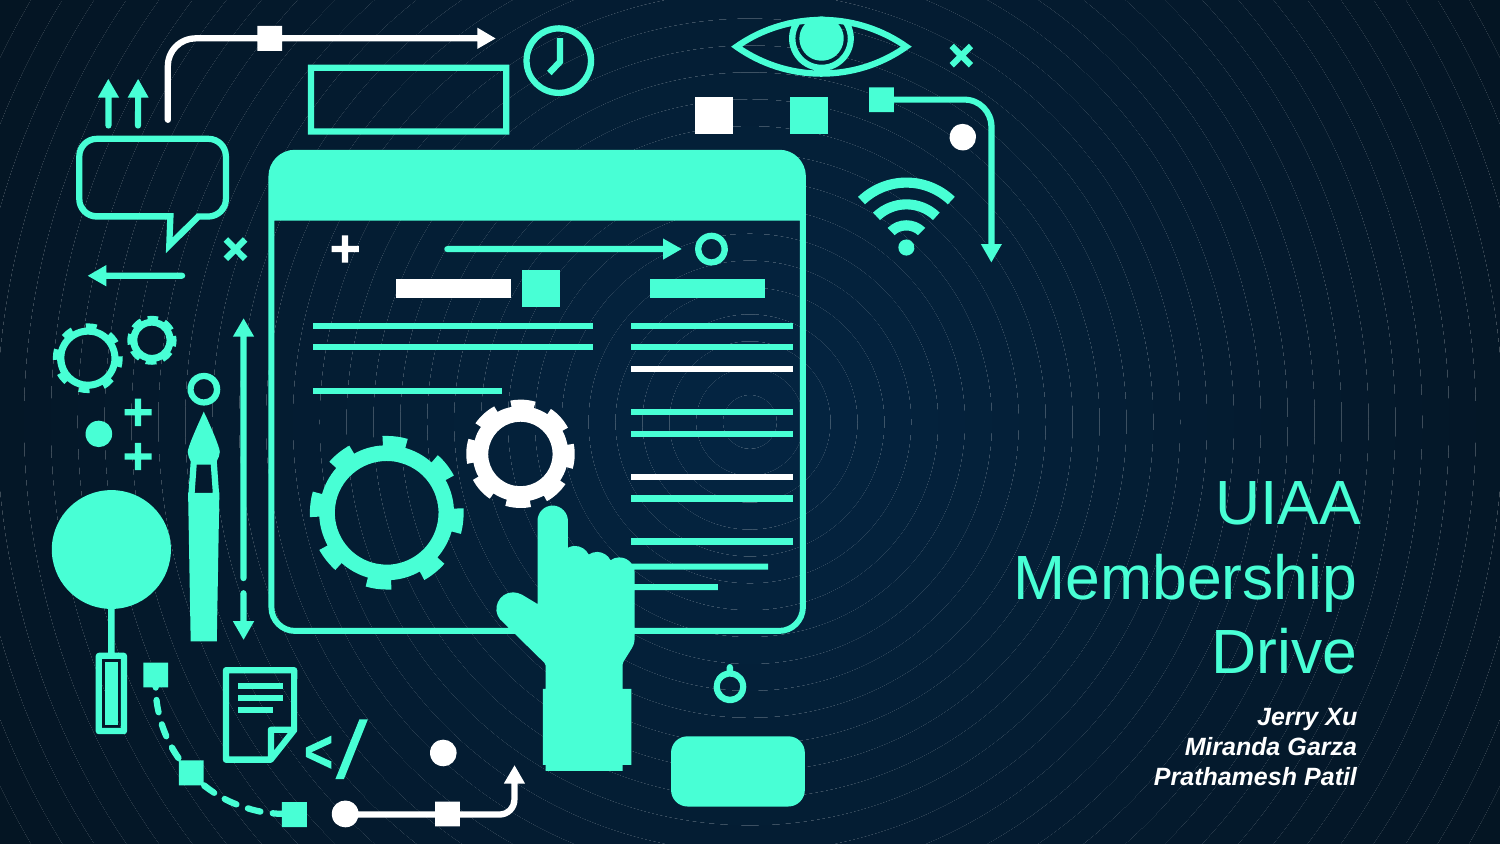

# UIAA Membership Drive

Jerry Xu
Miranda Garza
Prathamesh Patil